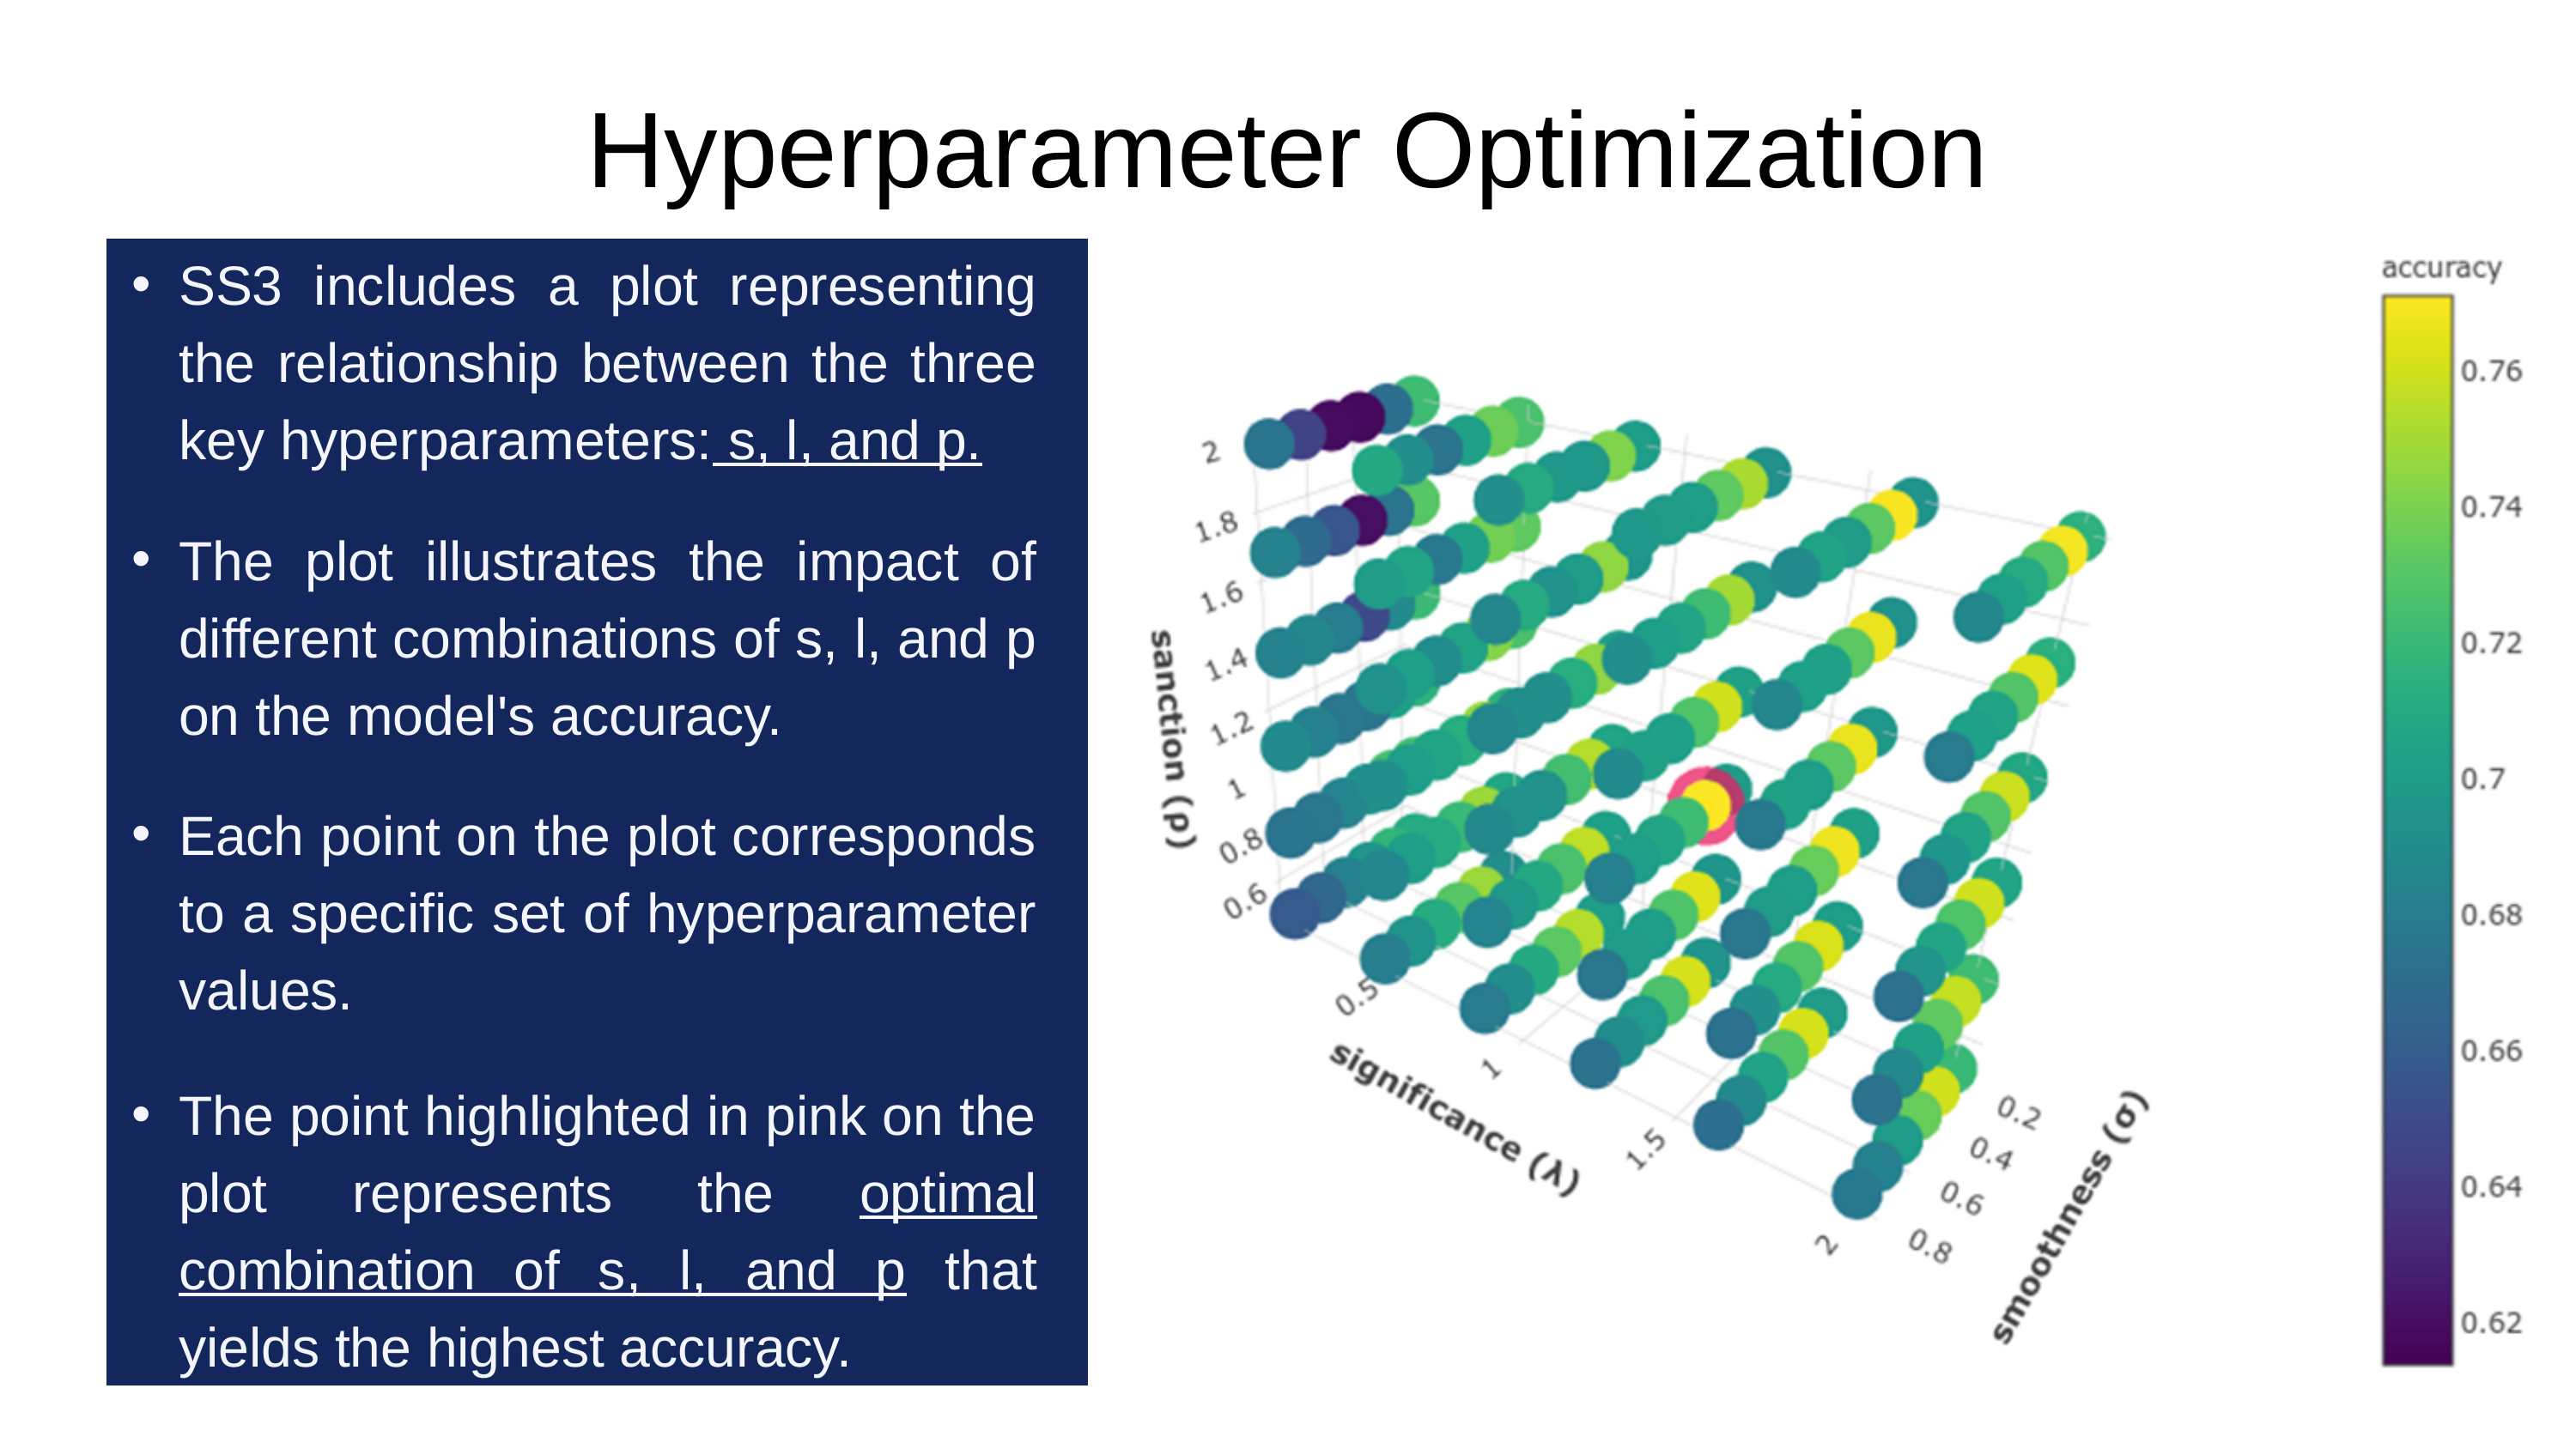

Hyperparameter Optimization

SS3 includes a plot representing the relationship between the three key hyperparameters: s, l, and p.

The plot illustrates the impact of different combinations of s, l, and p on the model's accuracy.

Each point on the plot corresponds to a specific set of hyperparameter values.

The point highlighted in pink on the plot represents the optimal combination of s, l, and p that yields the highest accuracy.